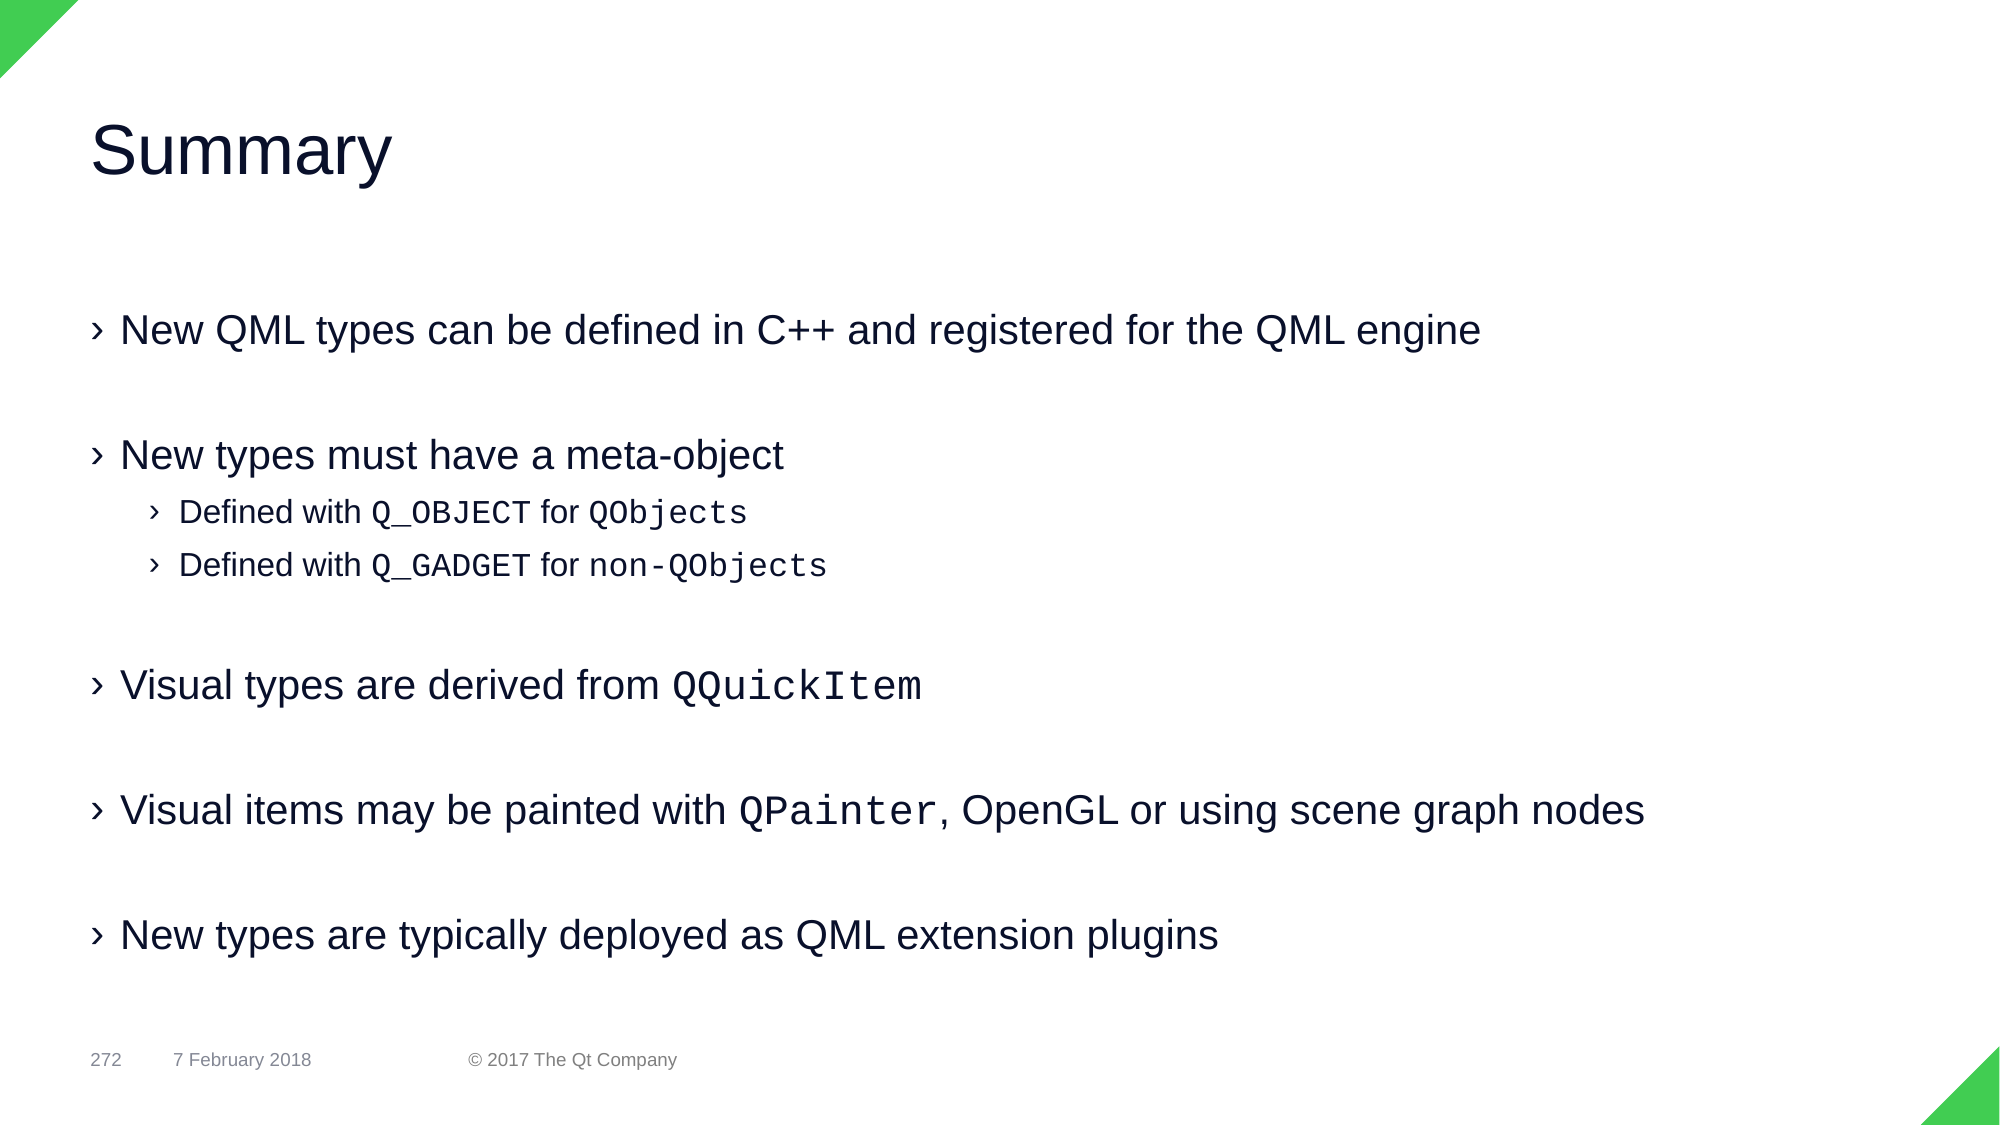

# Summary
New QML types can be defined in C++ and registered for the QML engine

New types must have a meta-object
Defined with Q_OBJECT for QObjects
Defined with Q_GADGET for non-QObjects

Visual types are derived from QQuickItem

Visual items may be painted with QPainter, OpenGL or using scene graph nodes

New types are typically deployed as QML extension plugins

272
7 February 2018
© 2017 The Qt Company